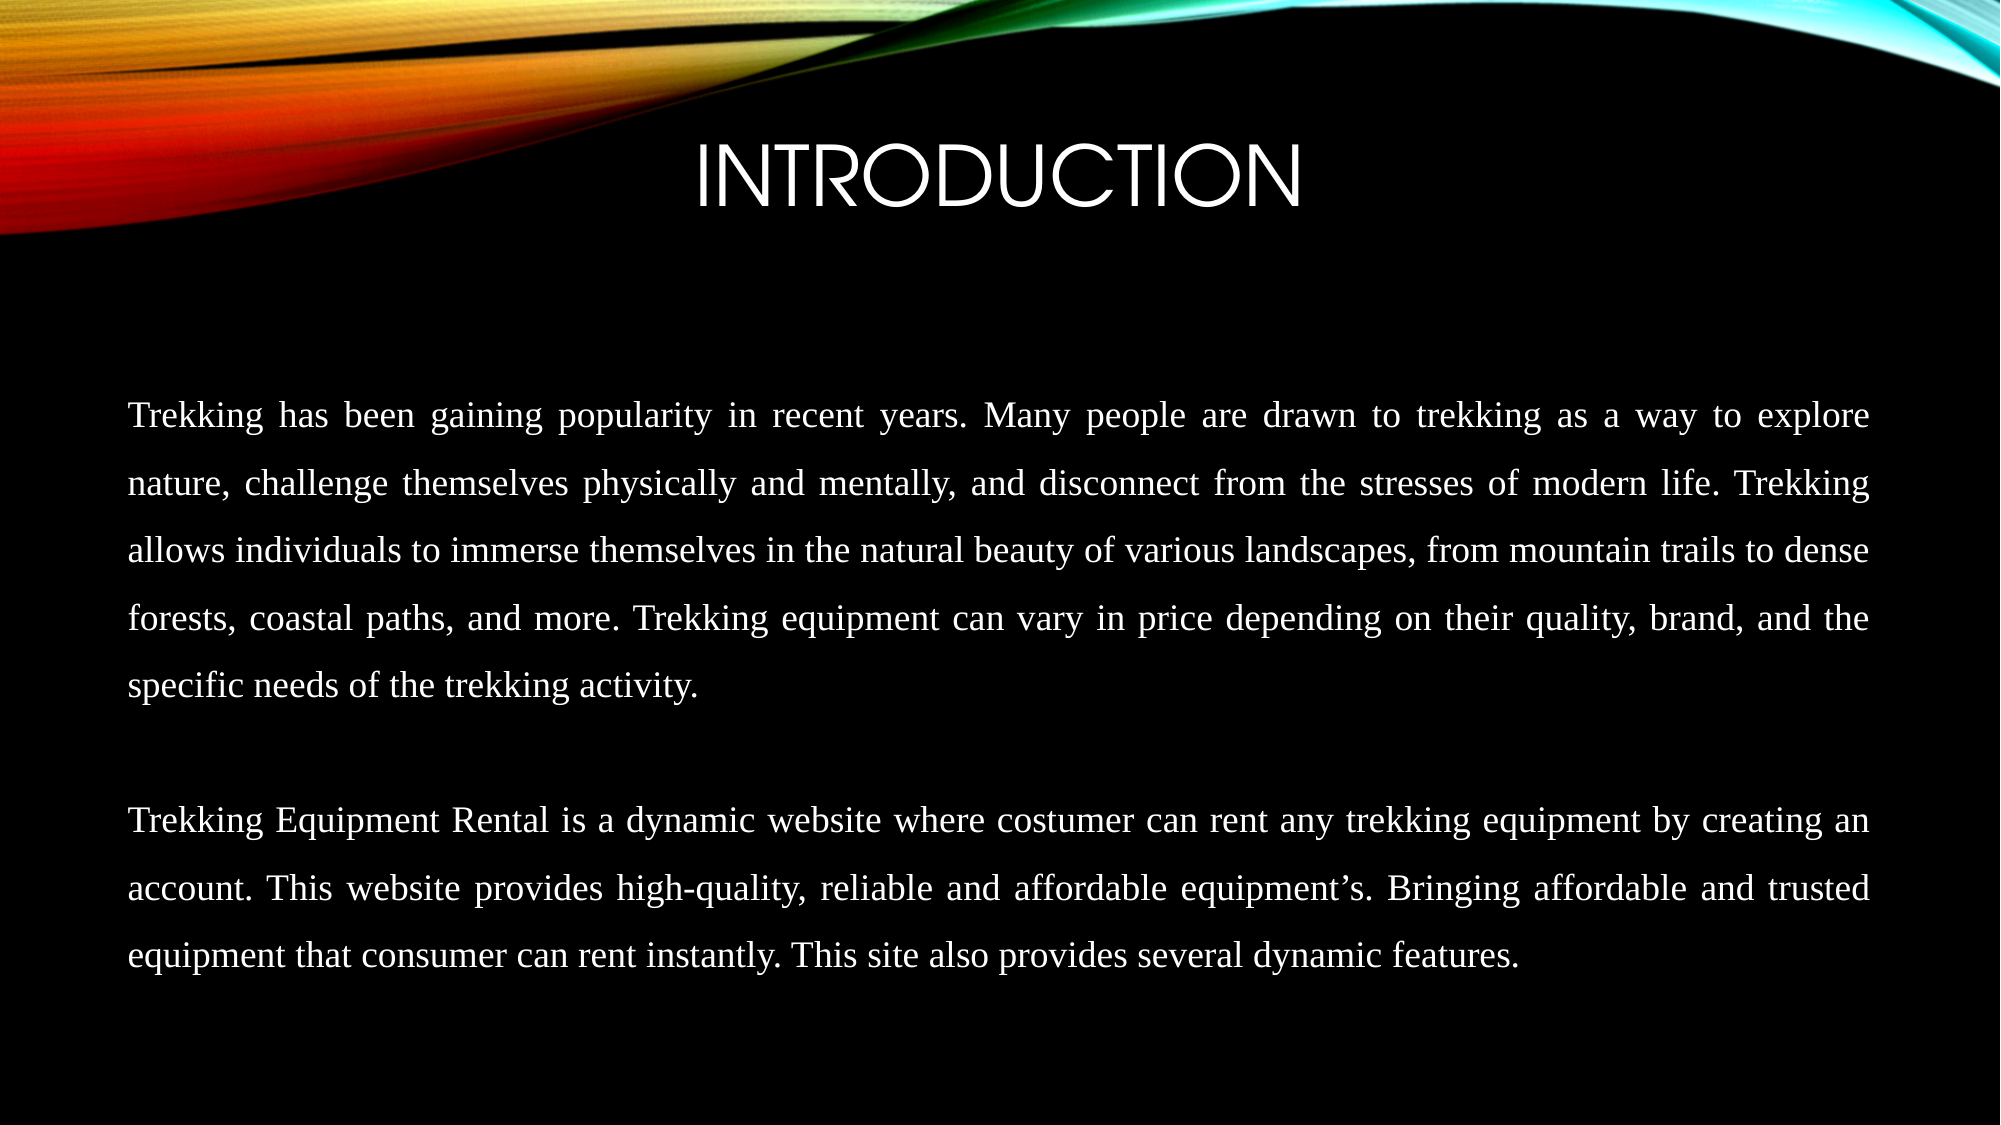

# introduction
Trekking has been gaining popularity in recent years. Many people are drawn to trekking as a way to explore nature, challenge themselves physically and mentally, and disconnect from the stresses of modern life. Trekking allows individuals to immerse themselves in the natural beauty of various landscapes, from mountain trails to dense forests, coastal paths, and more. Trekking equipment can vary in price depending on their quality, brand, and the specific needs of the trekking activity.

Trekking Equipment Rental is a dynamic website where costumer can rent any trekking equipment by creating an account. This website provides high-quality, reliable and affordable equipment’s. Bringing affordable and trusted equipment that consumer can rent instantly. This site also provides several dynamic features.